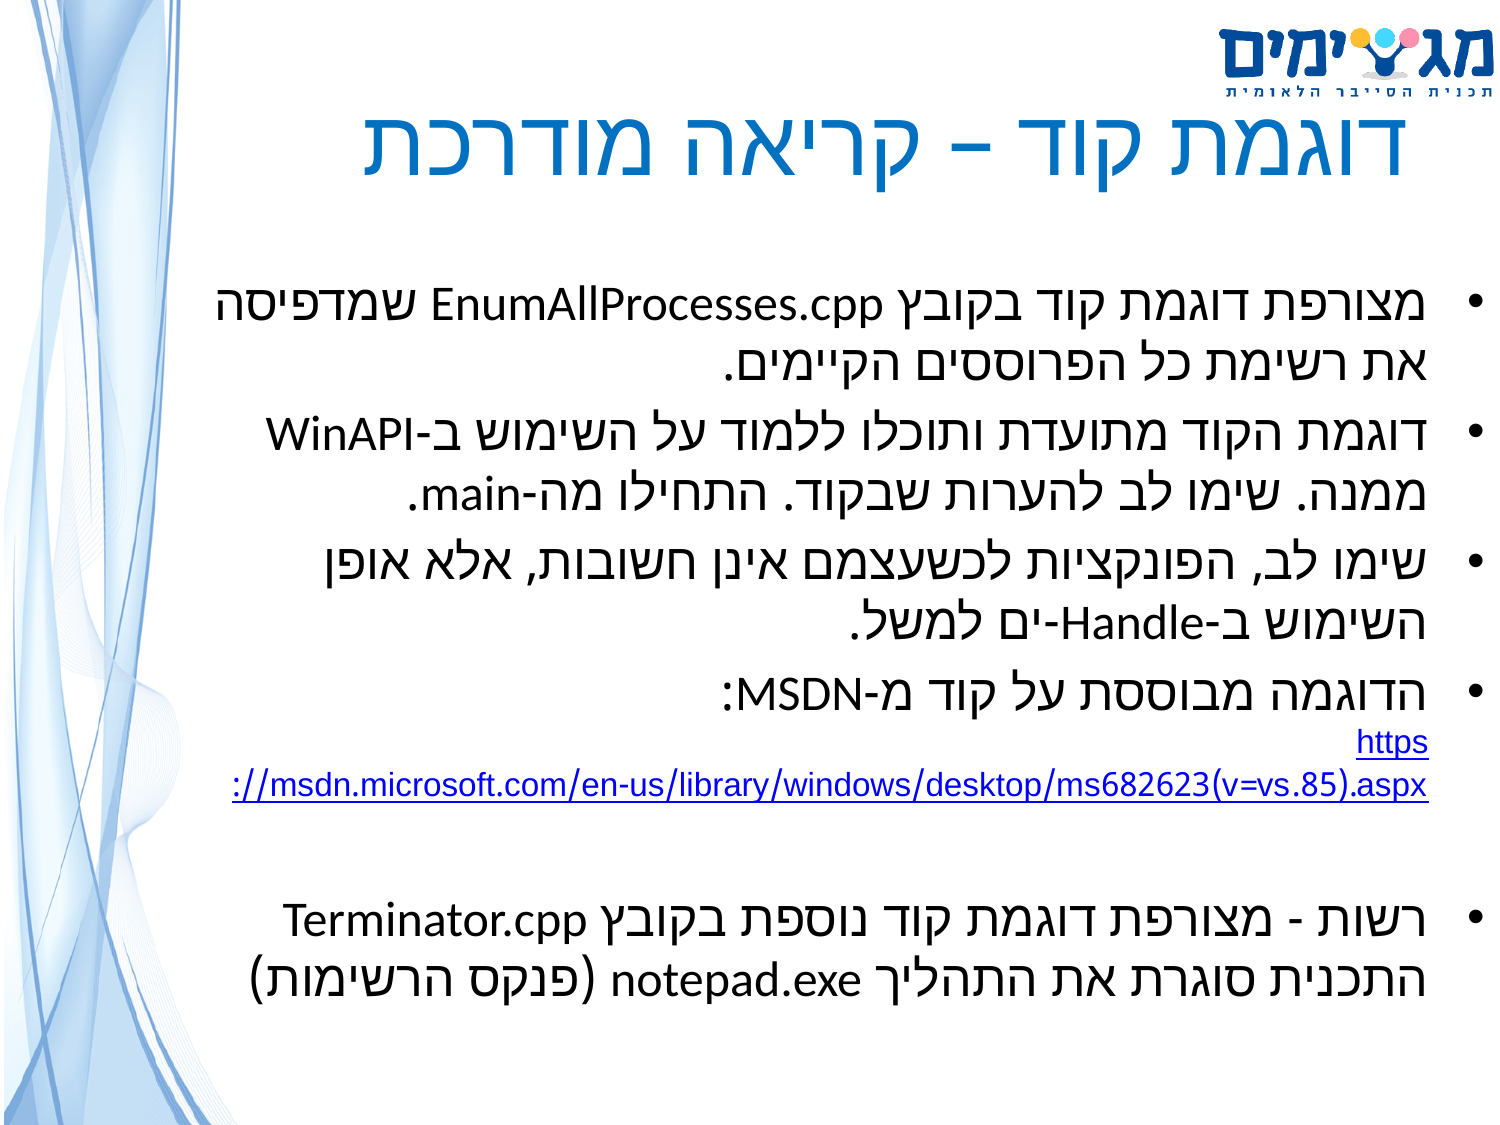

# דוגמת קוד – קריאה מודרכת
מצורפת דוגמת קוד בקובץ EnumAllProcesses.cpp שמדפיסה את רשימת כל הפרוססים הקיימים.
דוגמת הקוד מתועדת ותוכלו ללמוד על השימוש ב-WinAPI ממנה. שימו לב להערות שבקוד. התחילו מה-main.
שימו לב, הפונקציות לכשעצמם אינן חשובות, אלא אופן השימוש ב-Handle-ים למשל.
הדוגמה מבוססת על קוד מ-MSDN:
https://msdn.microsoft.com/en-us/library/windows/desktop/ms682623(v=vs.85).aspx

רשות - מצורפת דוגמת קוד נוספת בקובץ Terminator.cpp התכנית סוגרת את התהליך notepad.exe (פנקס הרשימות)